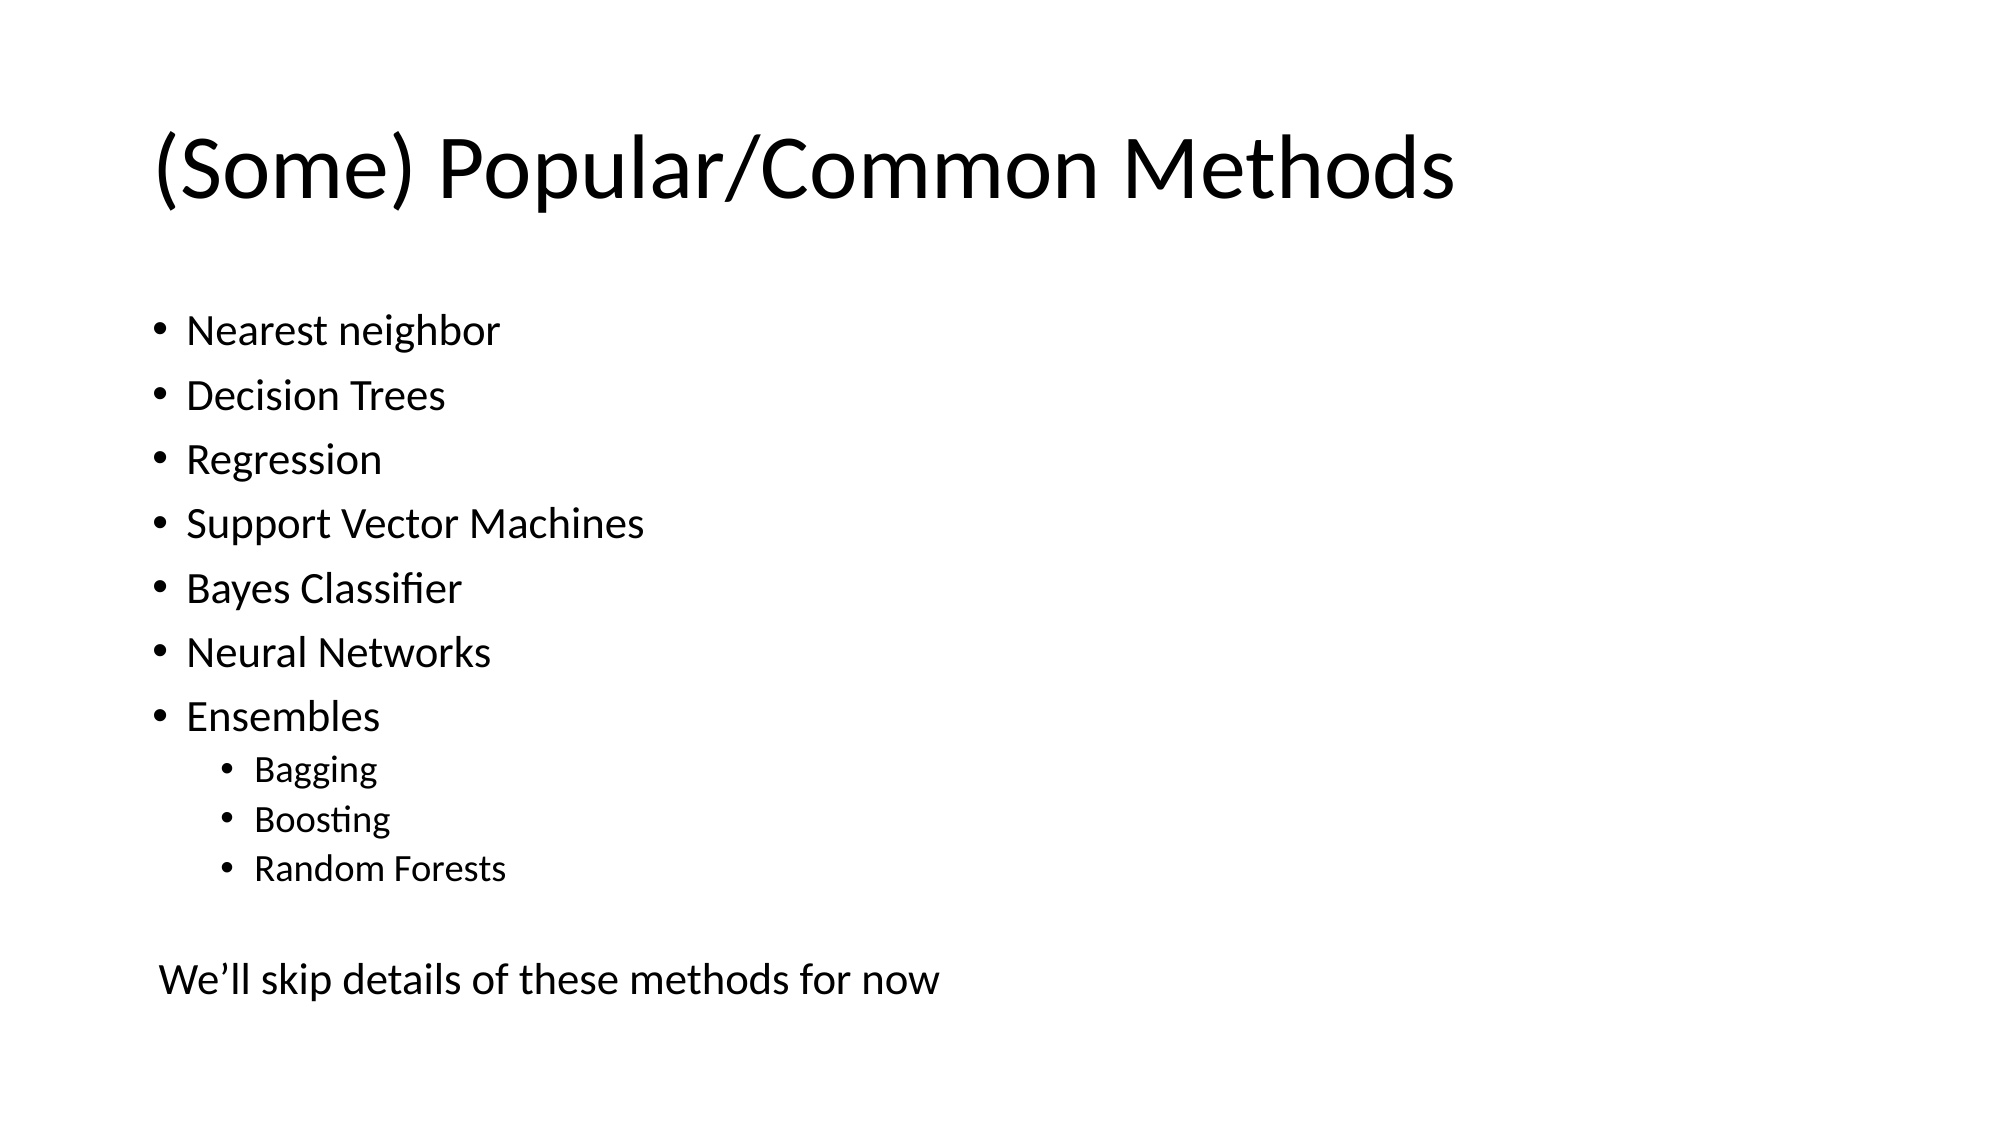

# (Some) Popular/Common Methods
Nearest neighbor
Decision Trees
Regression
Support Vector Machines
Bayes Classifier
Neural Networks
Ensembles
Bagging
Boosting
Random Forests

We’ll skip details of these methods for now